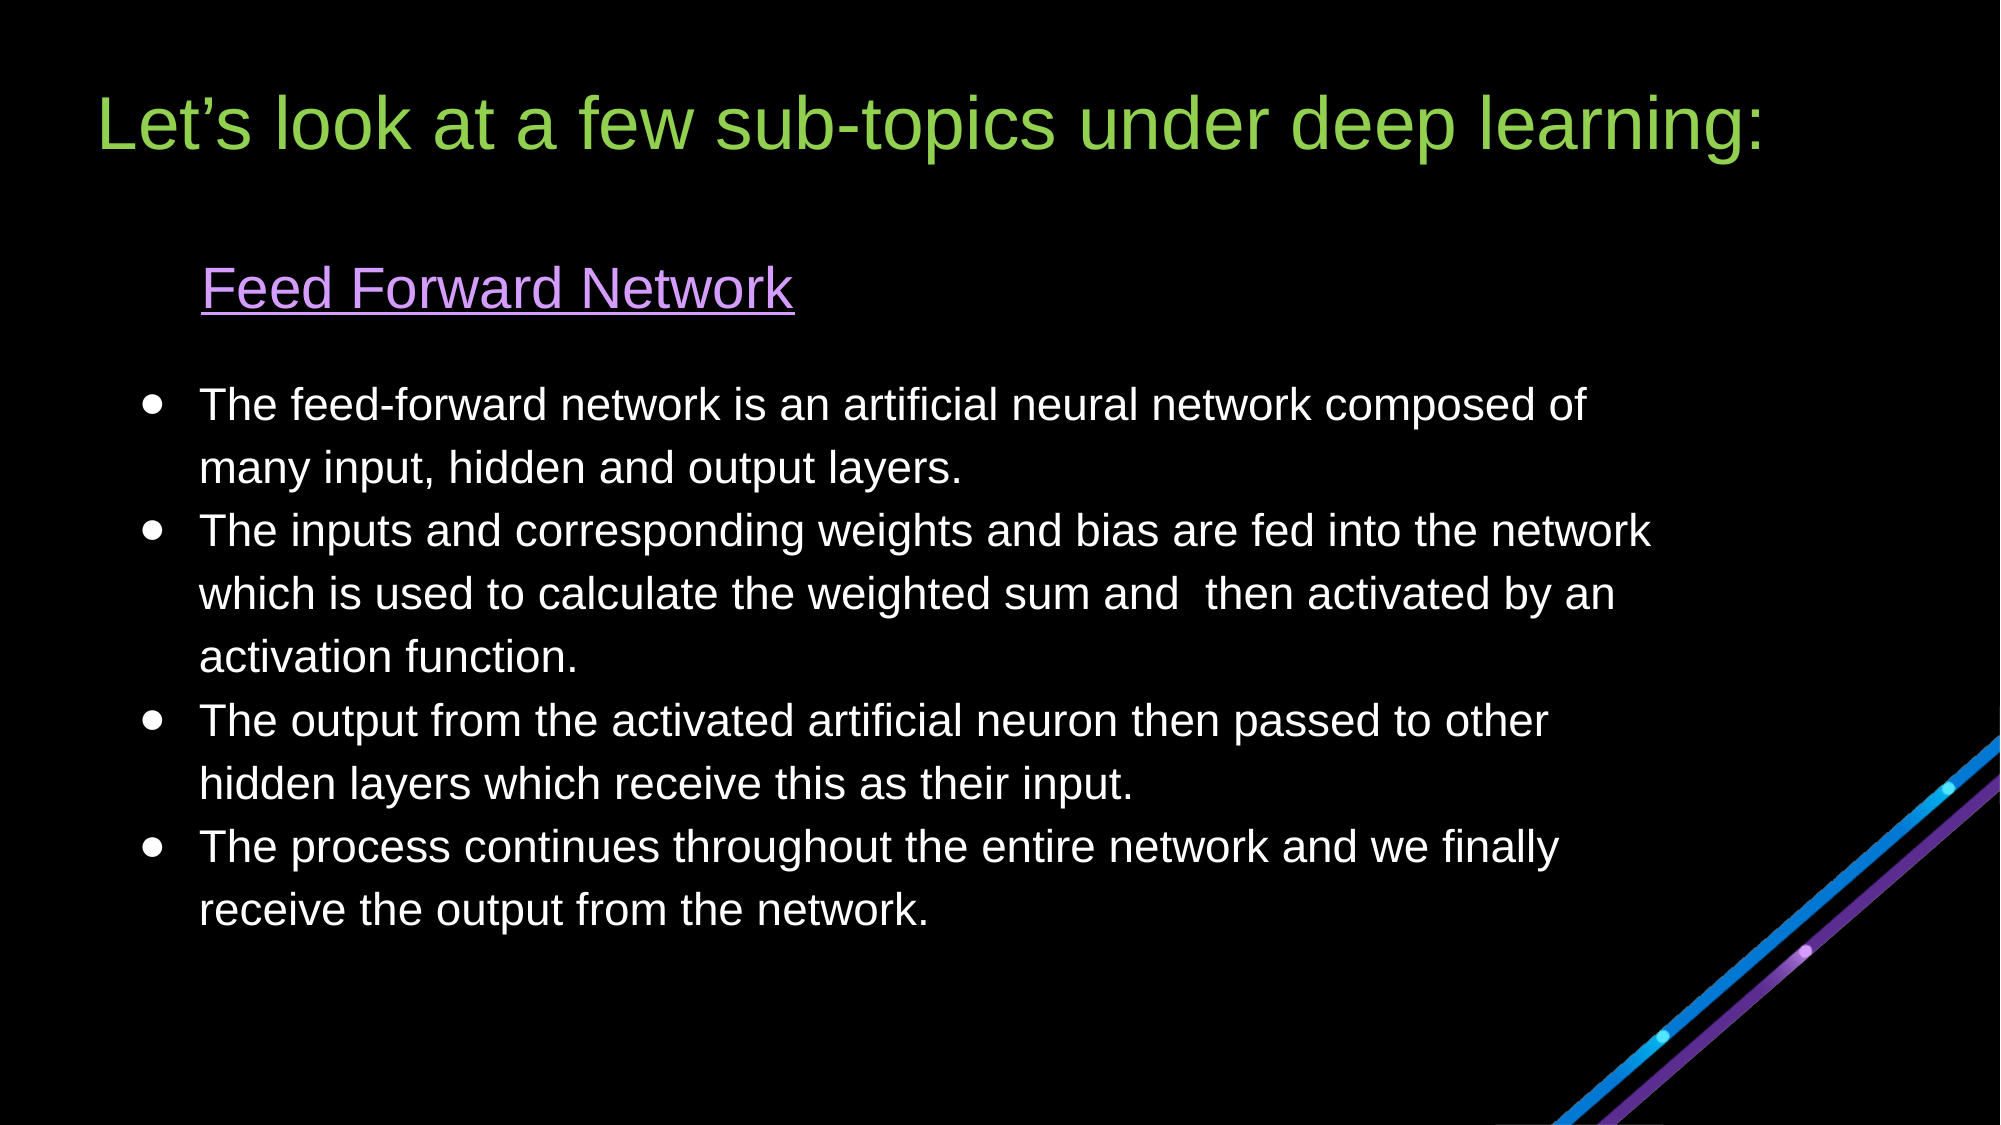

# Let’s look at a few sub-topics under deep learning:
Feed Forward Network
The feed-forward network is an artificial neural network composed of many input, hidden and output layers.
The inputs and corresponding weights and bias are fed into the network which is used to calculate the weighted sum and  then activated by an activation function.
The output from the activated artificial neuron then passed to other hidden layers which receive this as their input.
The process continues throughout the entire network and we finally receive the output from the network.